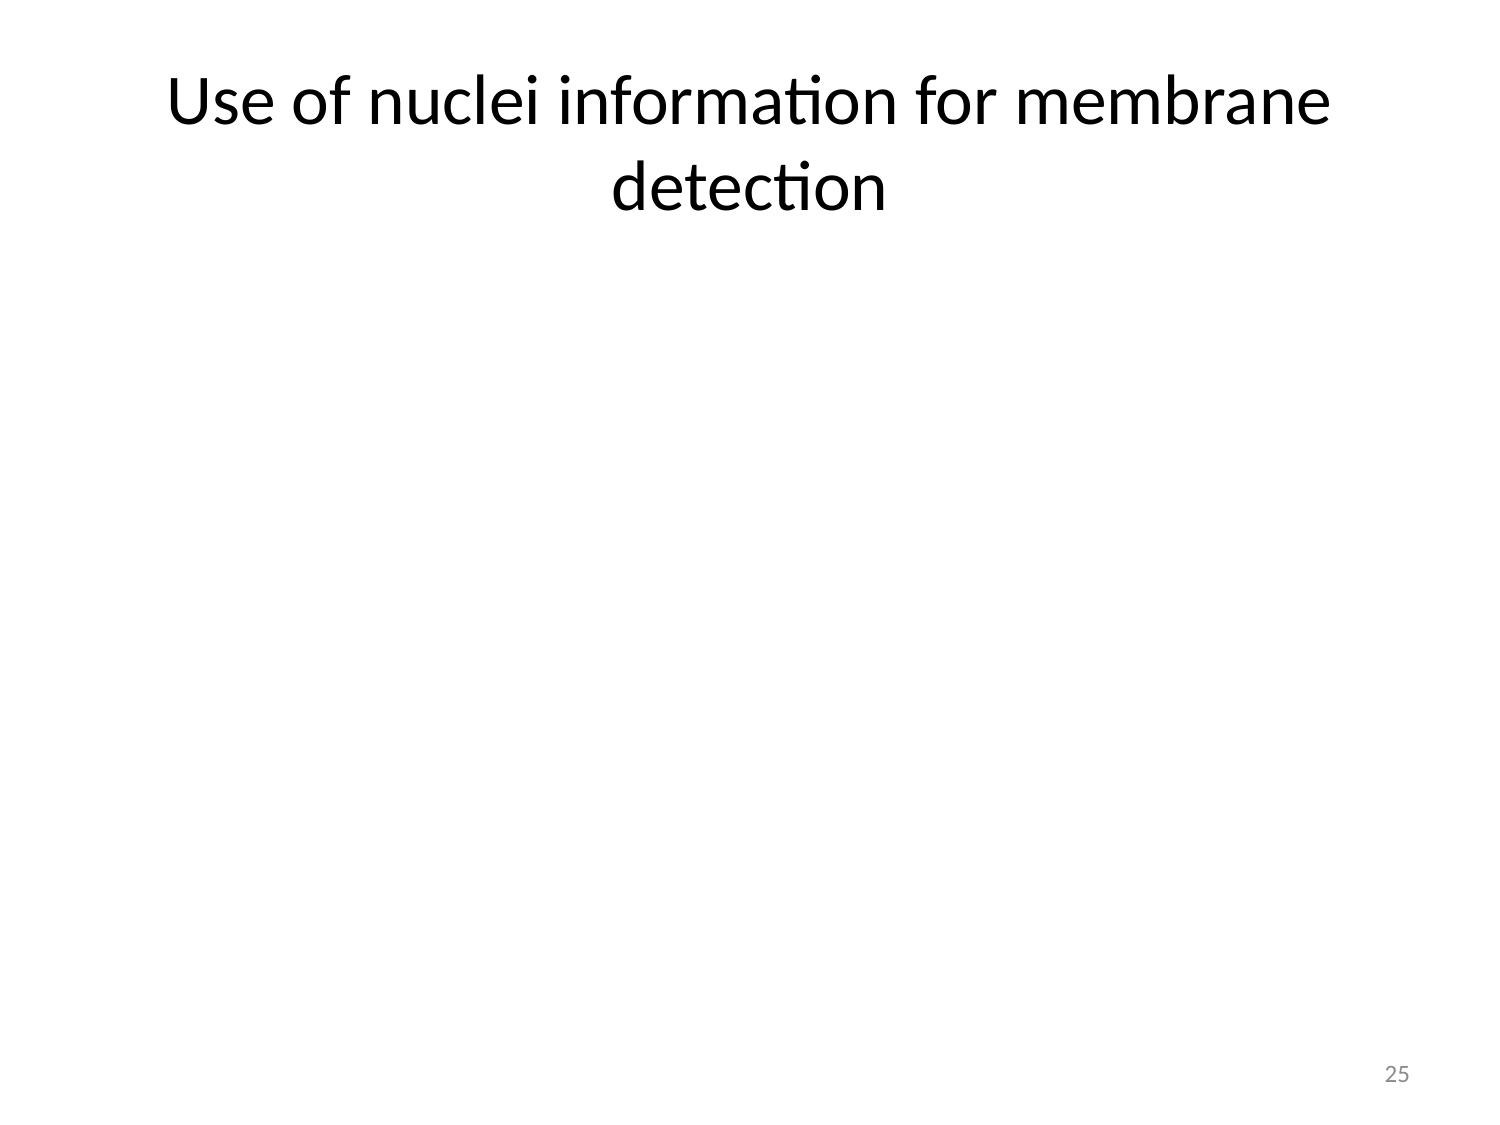

# Use of nuclei information for membrane detection

25